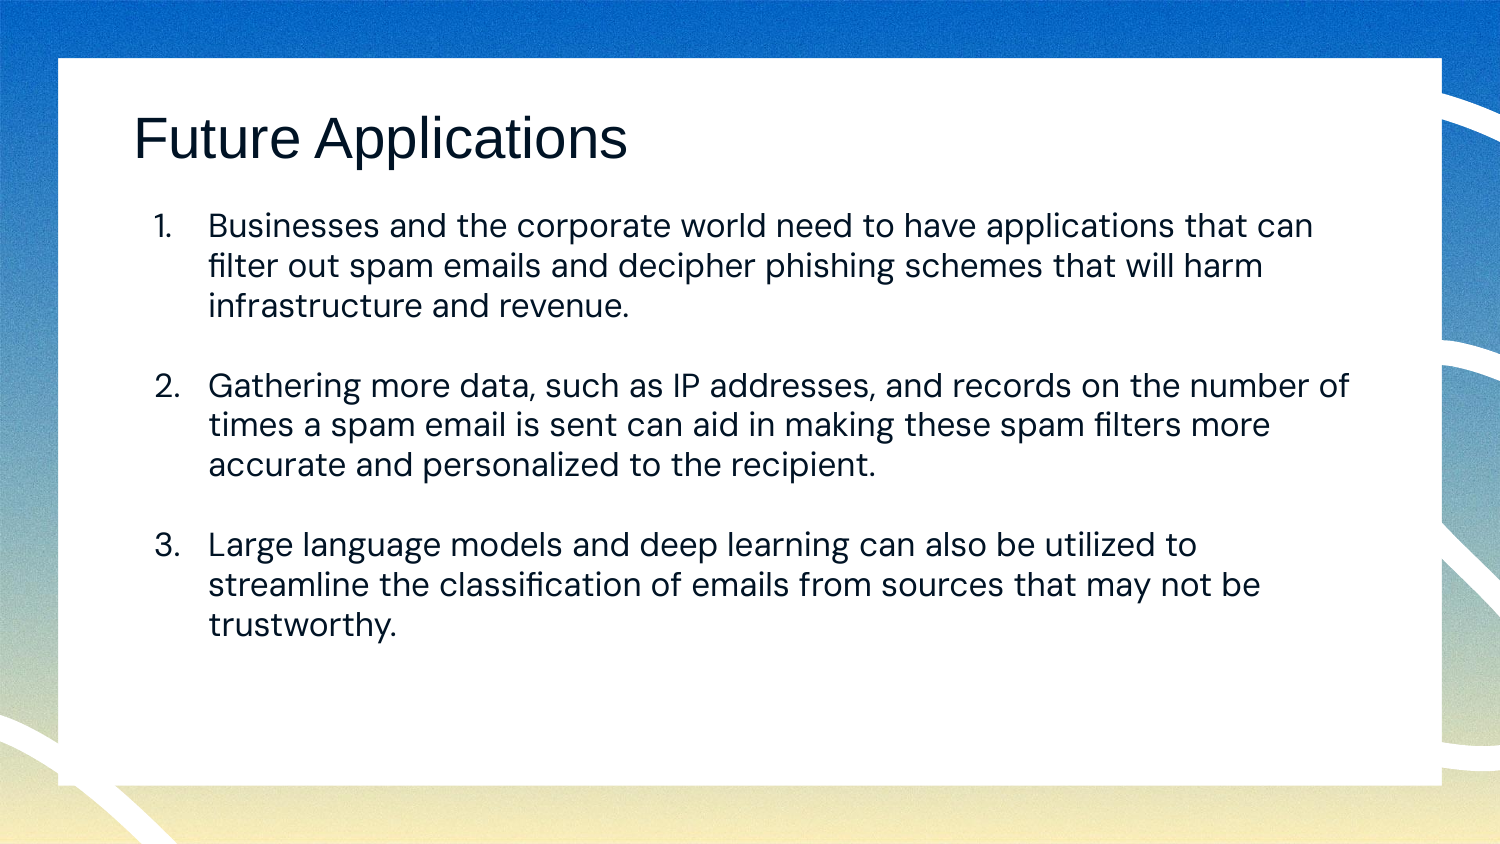

# Future Applications
Businesses and the corporate world need to have applications that can filter out spam emails and decipher phishing schemes that will harm infrastructure and revenue.

Gathering more data, such as IP addresses, and records on the number of times a spam email is sent can aid in making these spam filters more accurate and personalized to the recipient.

Large language models and deep learning can also be utilized to streamline the classification of emails from sources that may not be trustworthy.